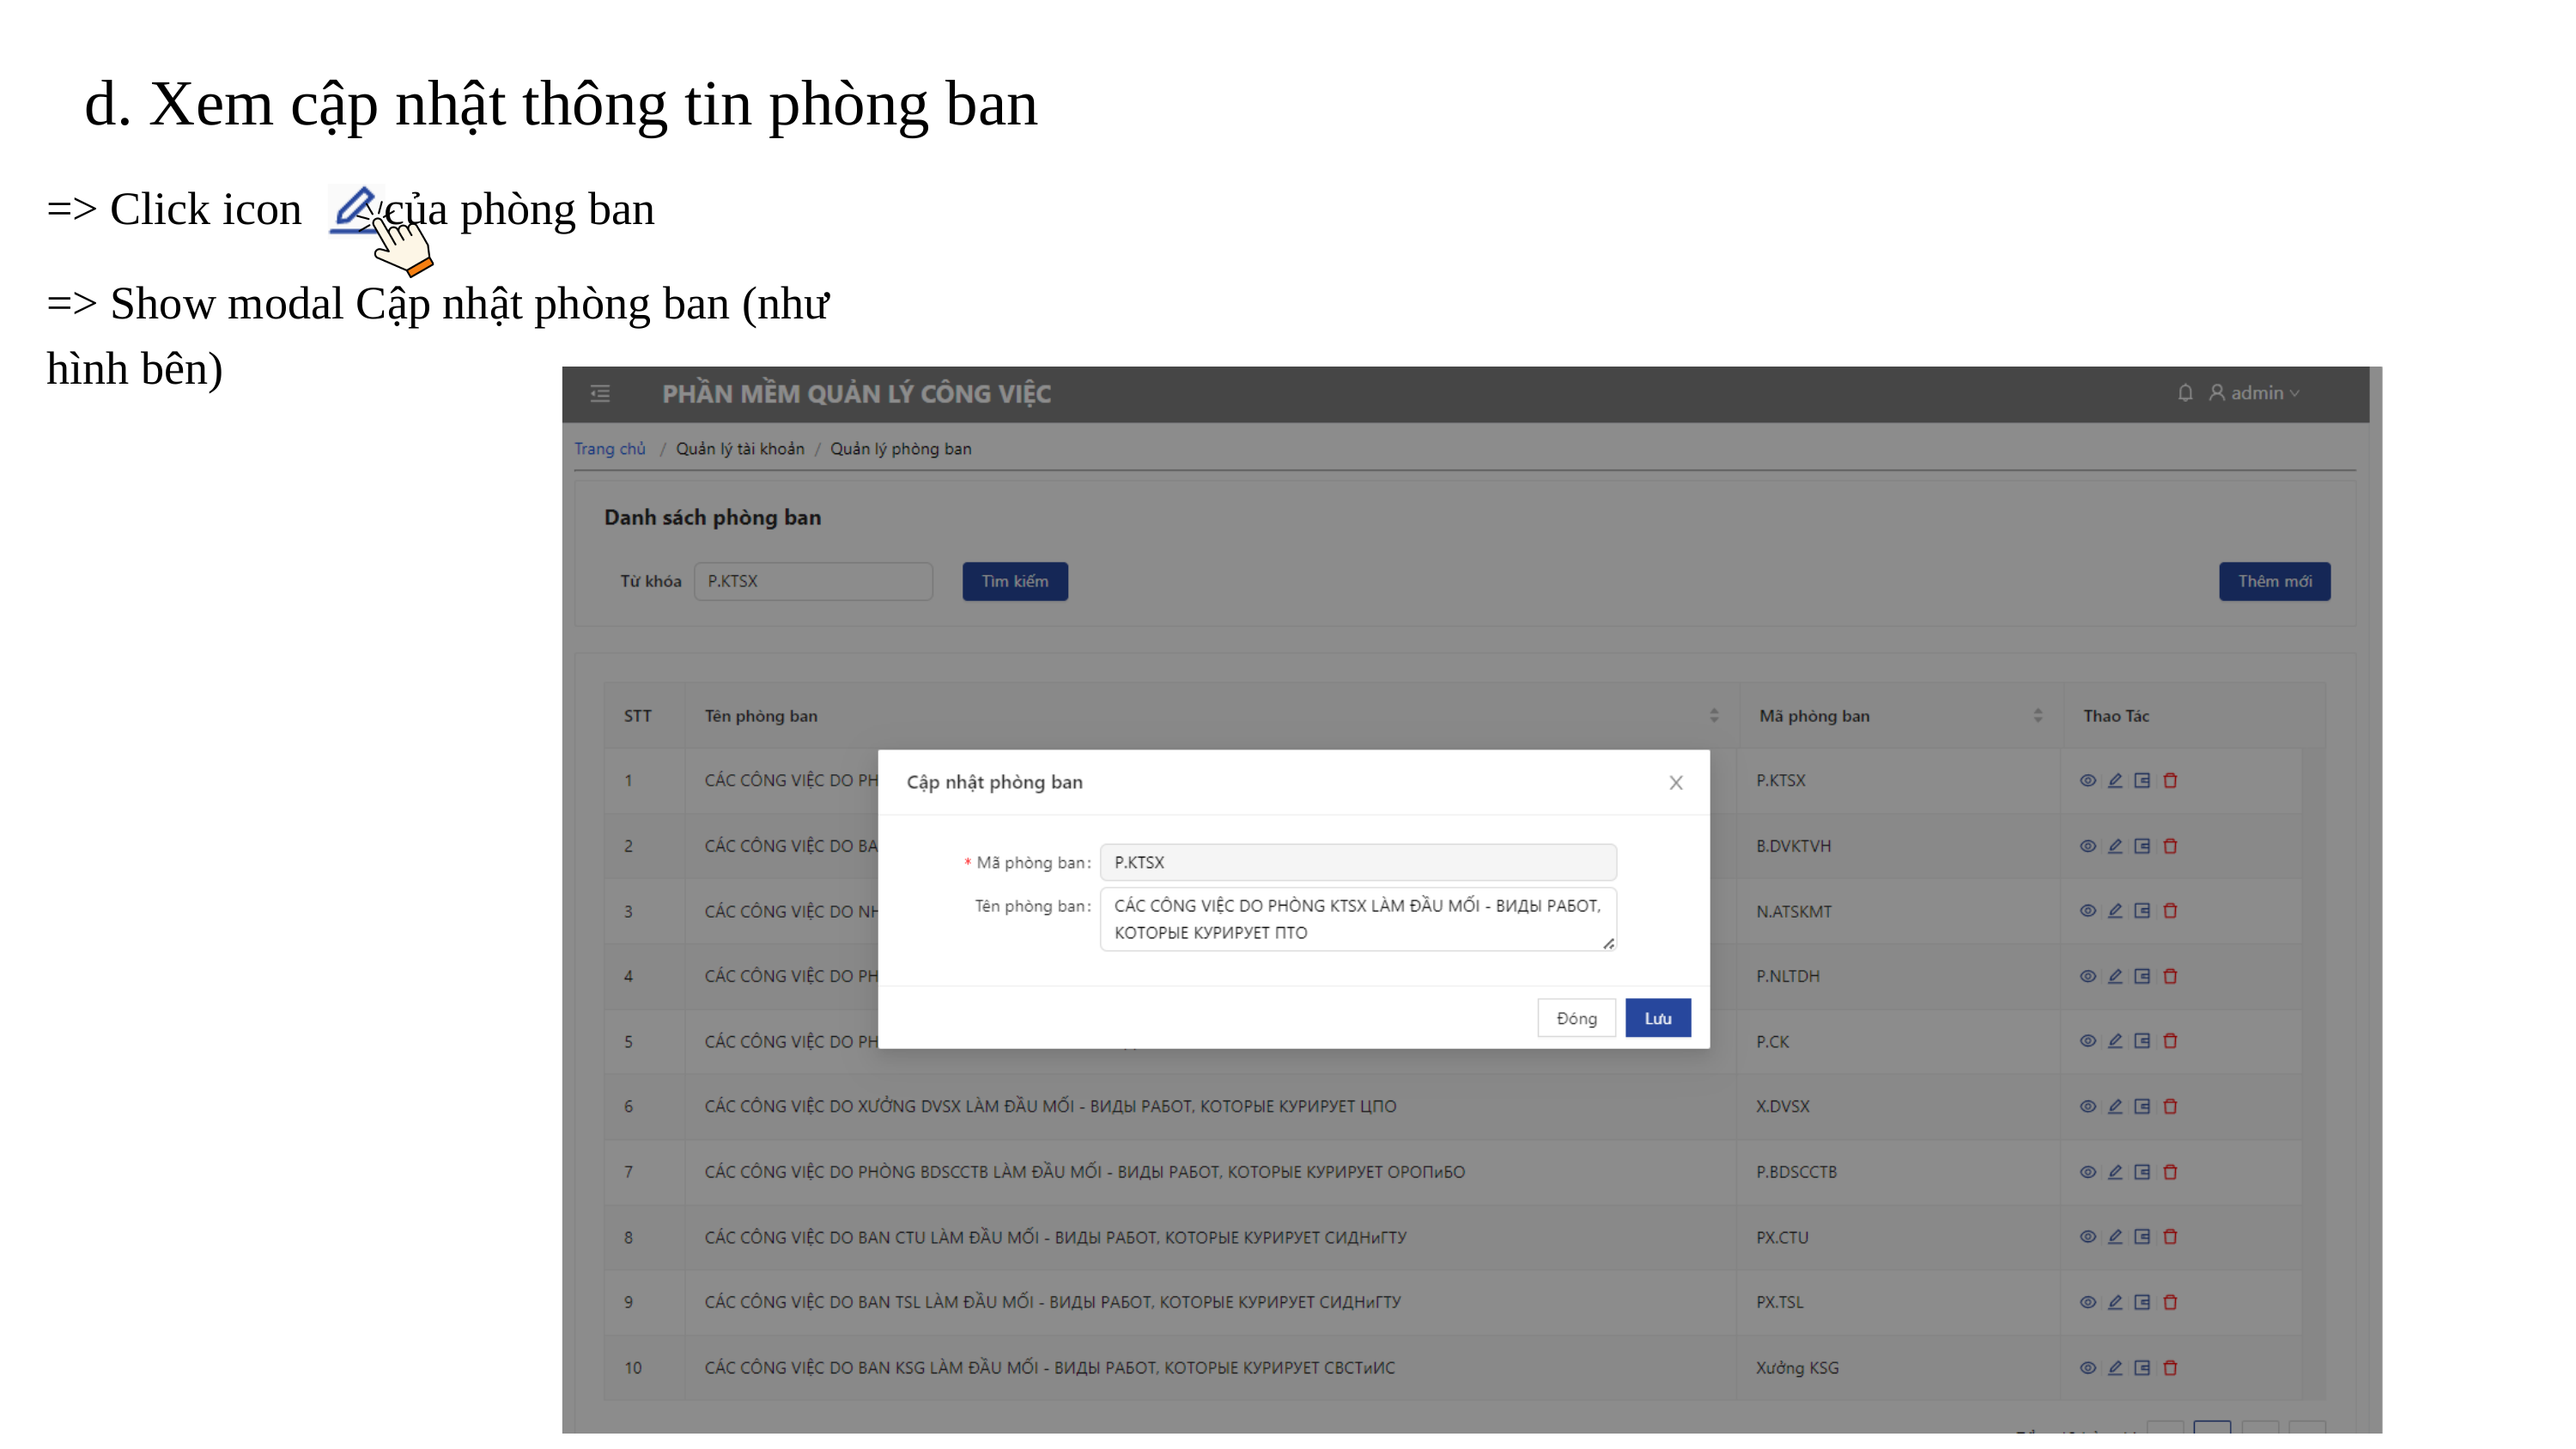

d. Xem cập nhật thông tin phòng ban
=> Click icon       của phòng ban

=> Show modal Cập nhật phòng ban (như hình bên)